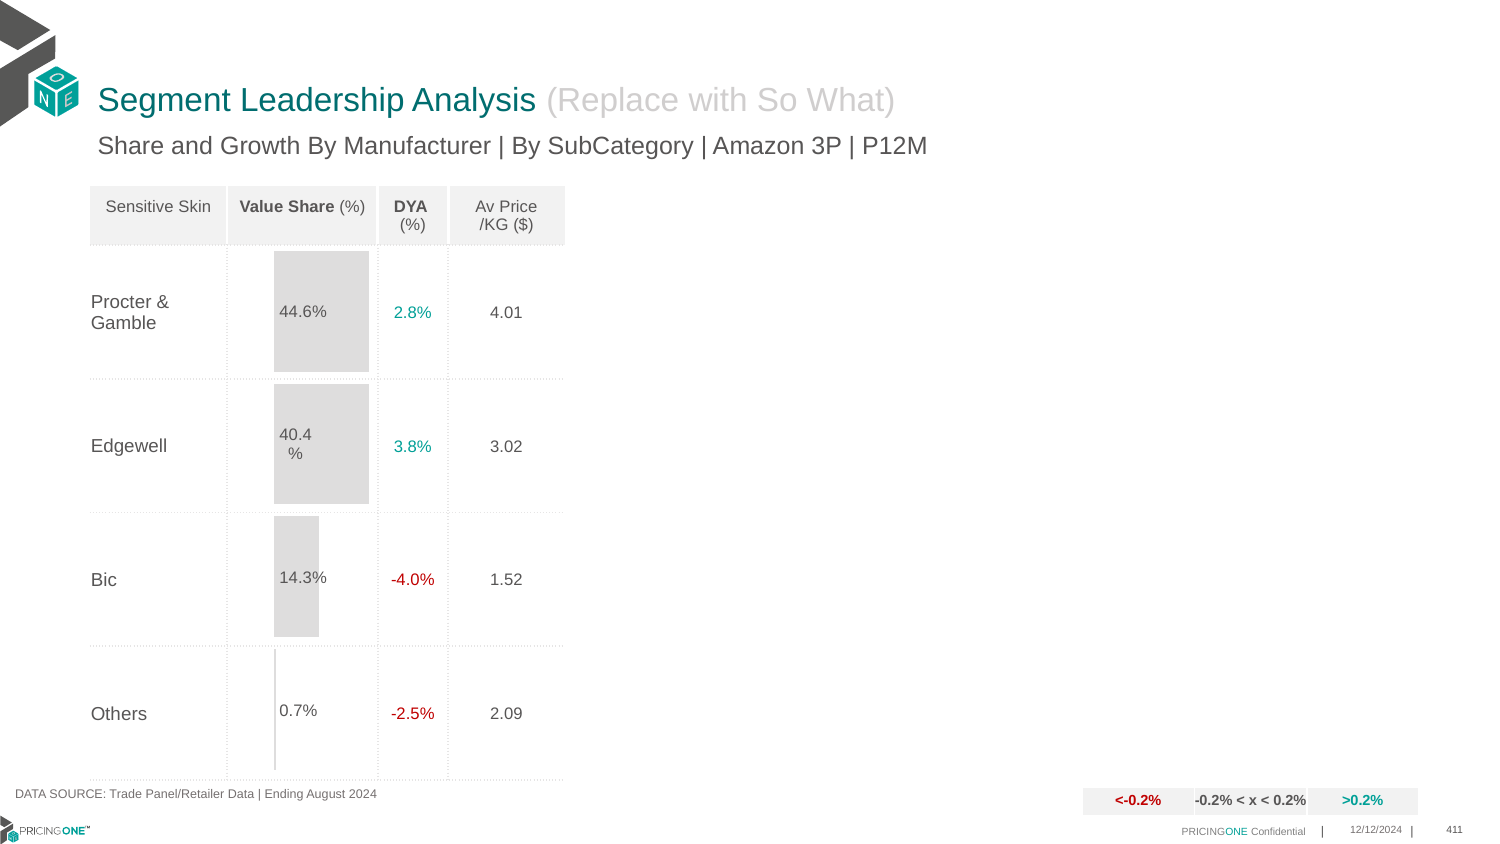

# Segment Leadership Analysis (Replace with So What)
Share and Growth By Manufacturer | By SubCategory | Amazon 3P | P12M
| Sensitive Skin | Value Share (%) | DYA (%) | Av Price /KG ($) |
| --- | --- | --- | --- |
| Procter & Gamble |  | 2.8% | 4.01 |
| Edgewell |  | 3.8% | 3.02 |
| Bic |  | -4.0% | 1.52 |
| Others |  | -2.5% | 2.09 |

### Chart

| Category | Amazon 3P | Sensitive Skin |
|---|---|
| None | 0.44635713590372295 |
DATA SOURCE: Trade Panel/Retailer Data | Ending August 2024
| <-0.2% | -0.2% < x < 0.2% | >0.2% |
| --- | --- | --- |

12/12/2024
411